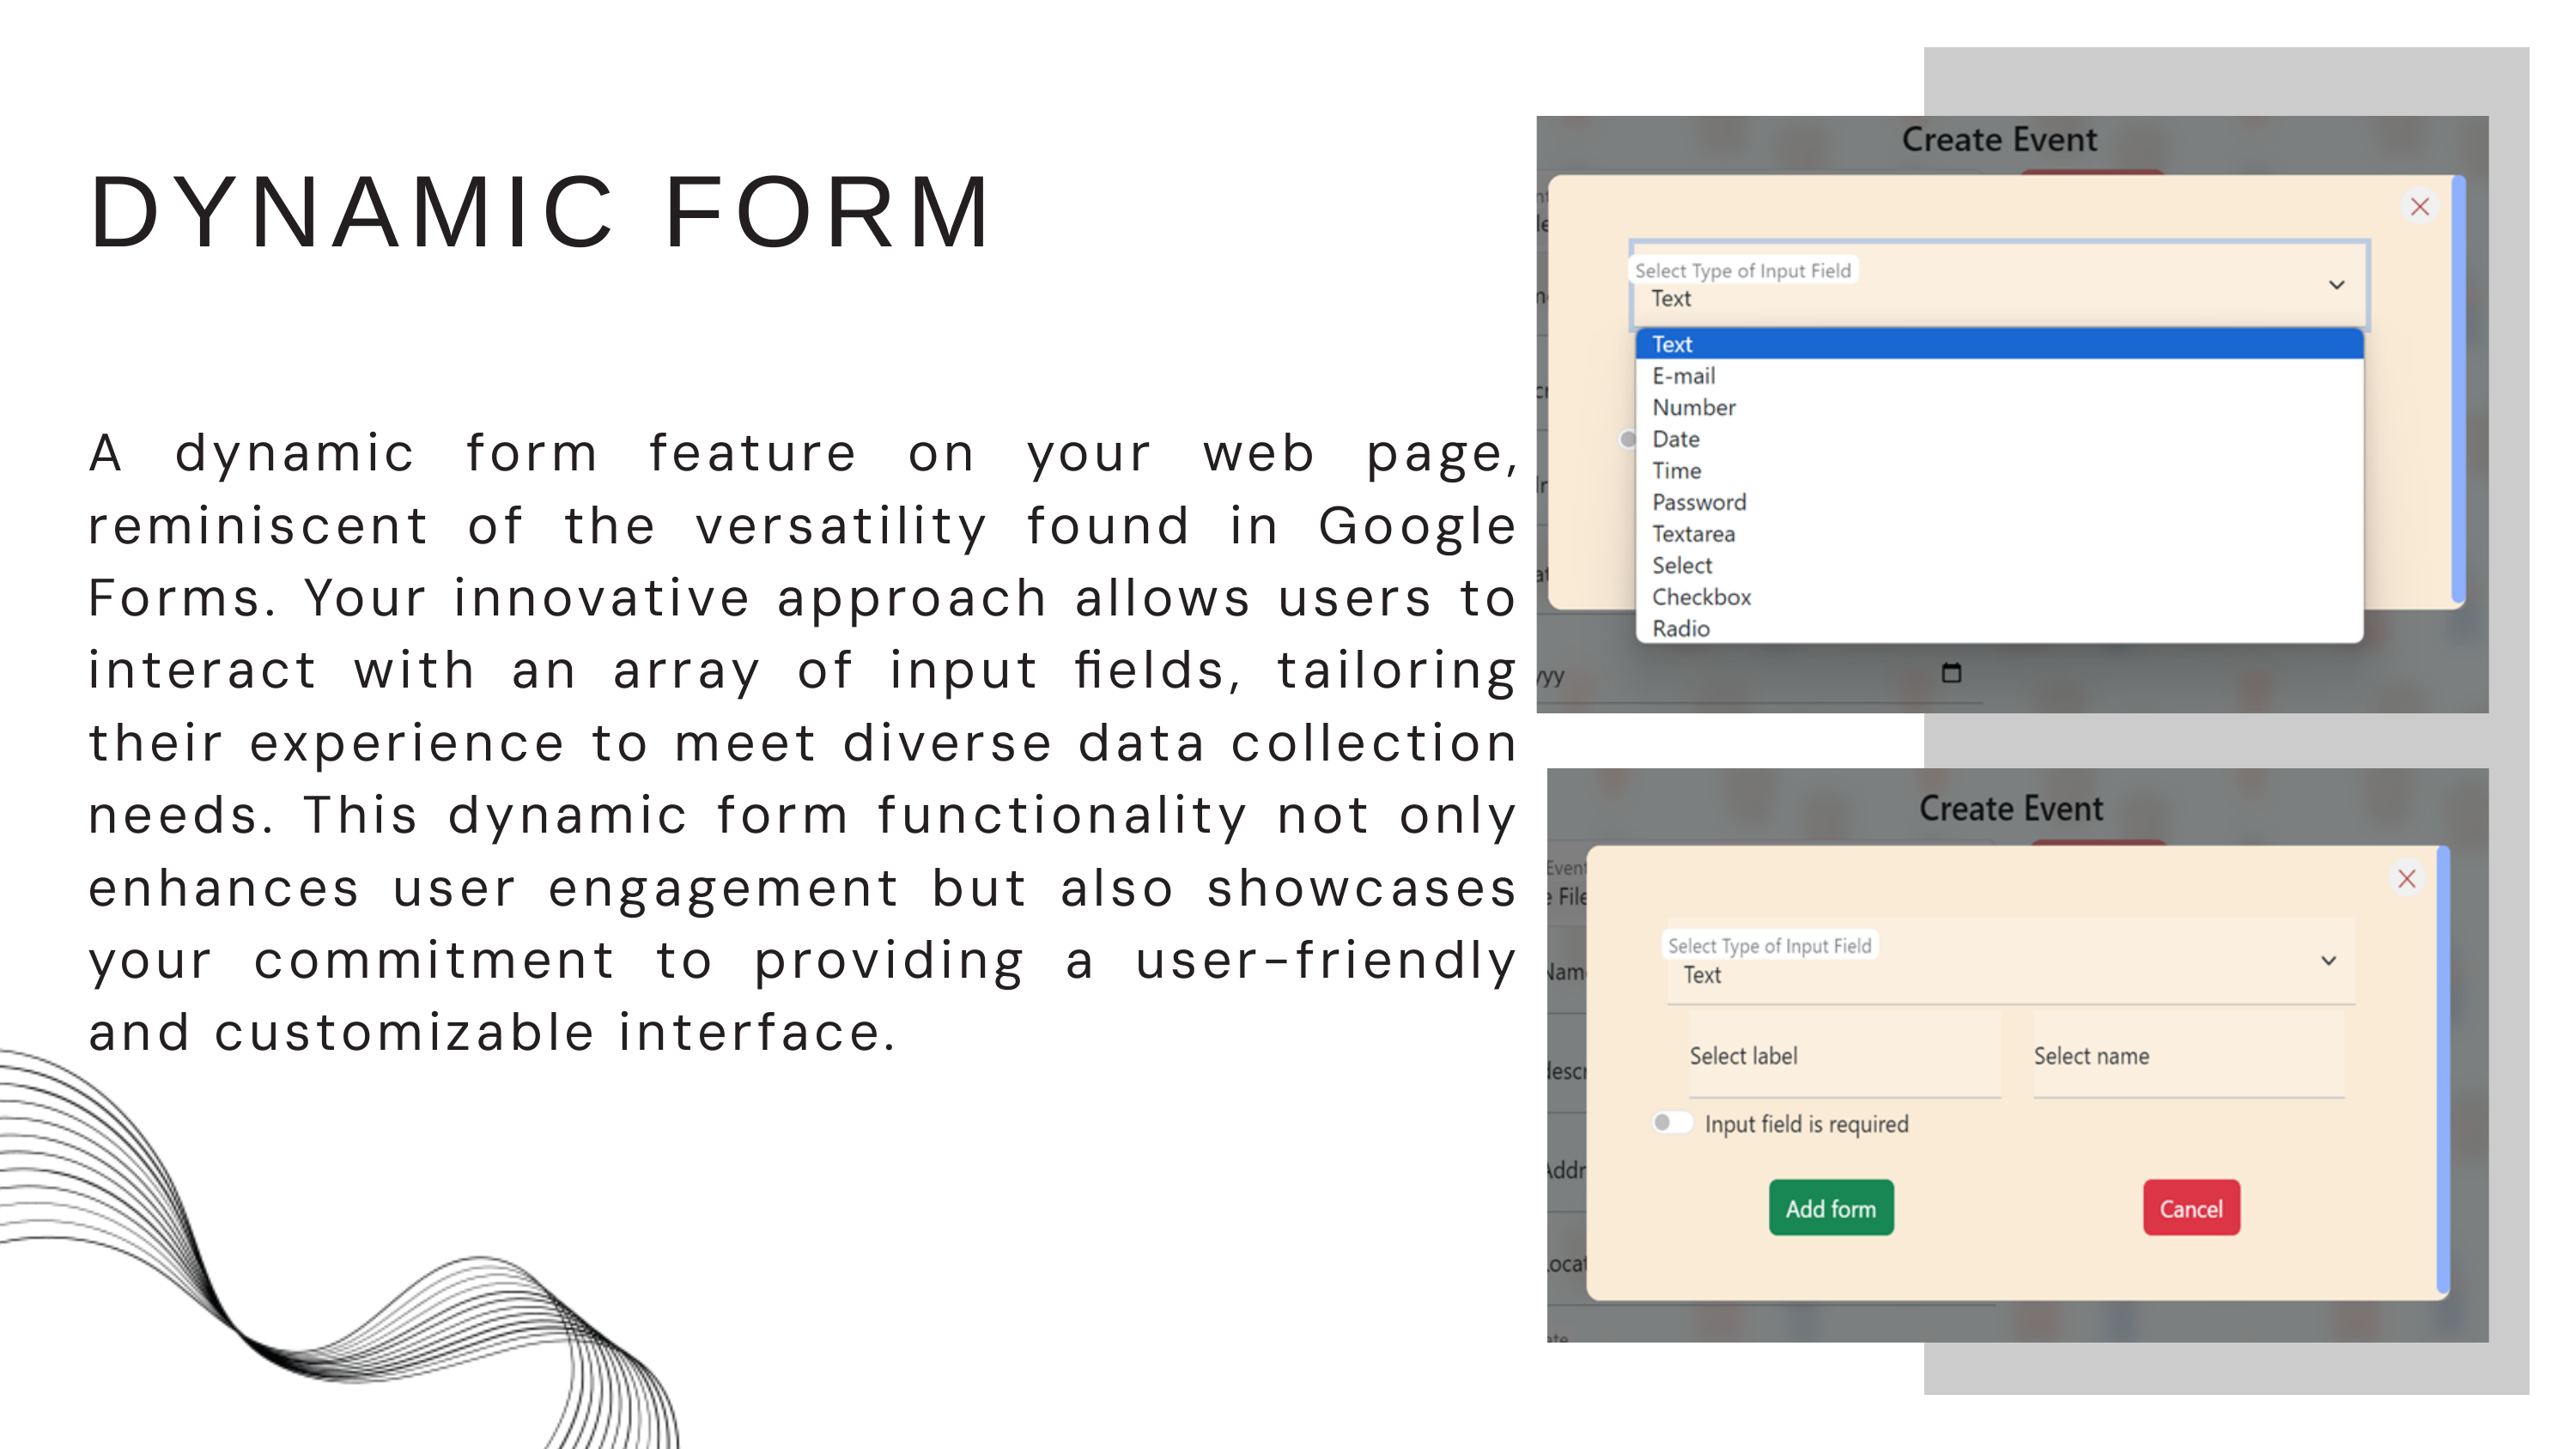

DYNAMIC FORM
A dynamic form feature on your web page, reminiscent of the versatility found in Google Forms. Your innovative approach allows users to interact with an array of input fields, tailoring their experience to meet diverse data collection needs. This dynamic form functionality not only enhances user engagement but also showcases your commitment to providing a user-friendly and customizable interface.